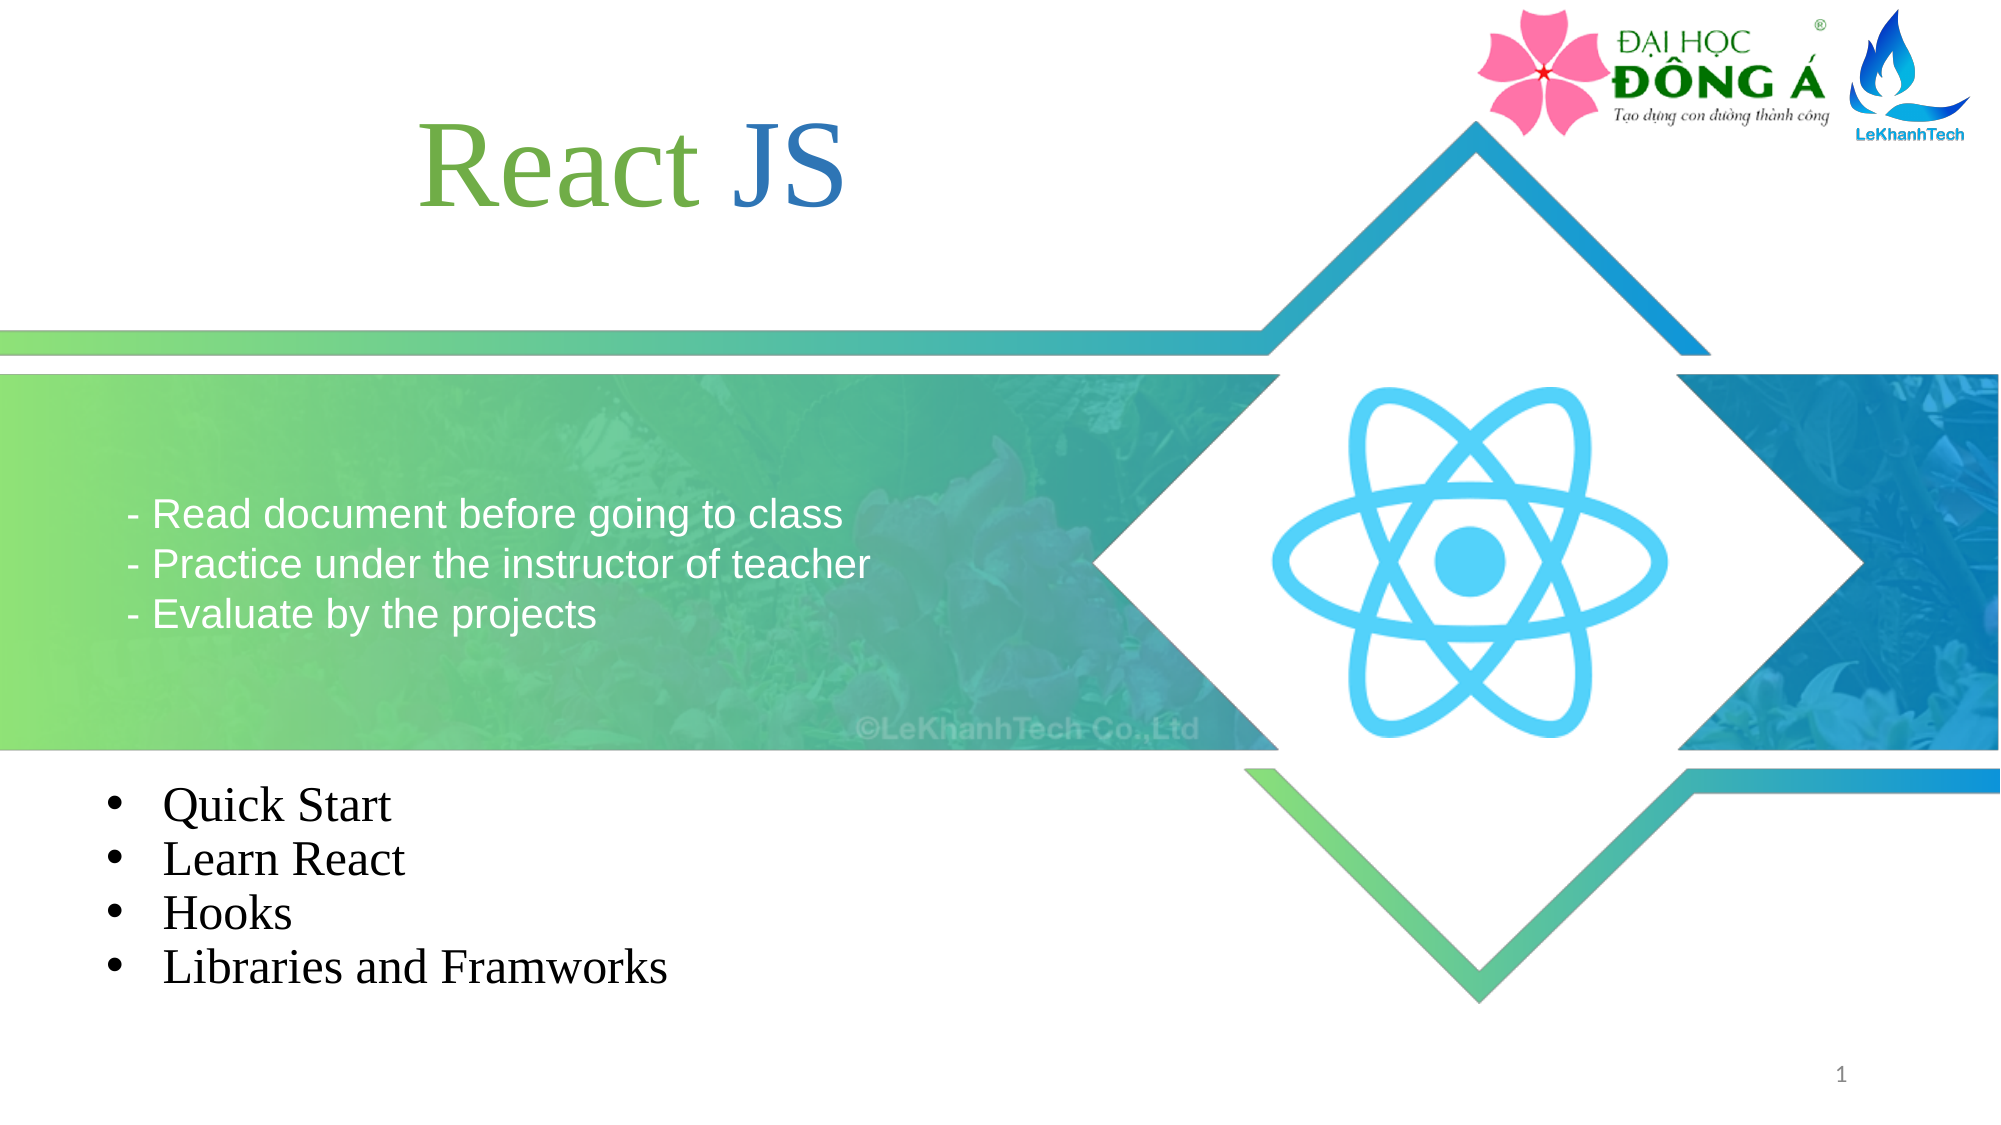

# React JS
- Read document before going to class
- Practice under the instructor of teacher
- Evaluate by the projects
Quick Start
Learn React
Hooks
Libraries and Framworks
1